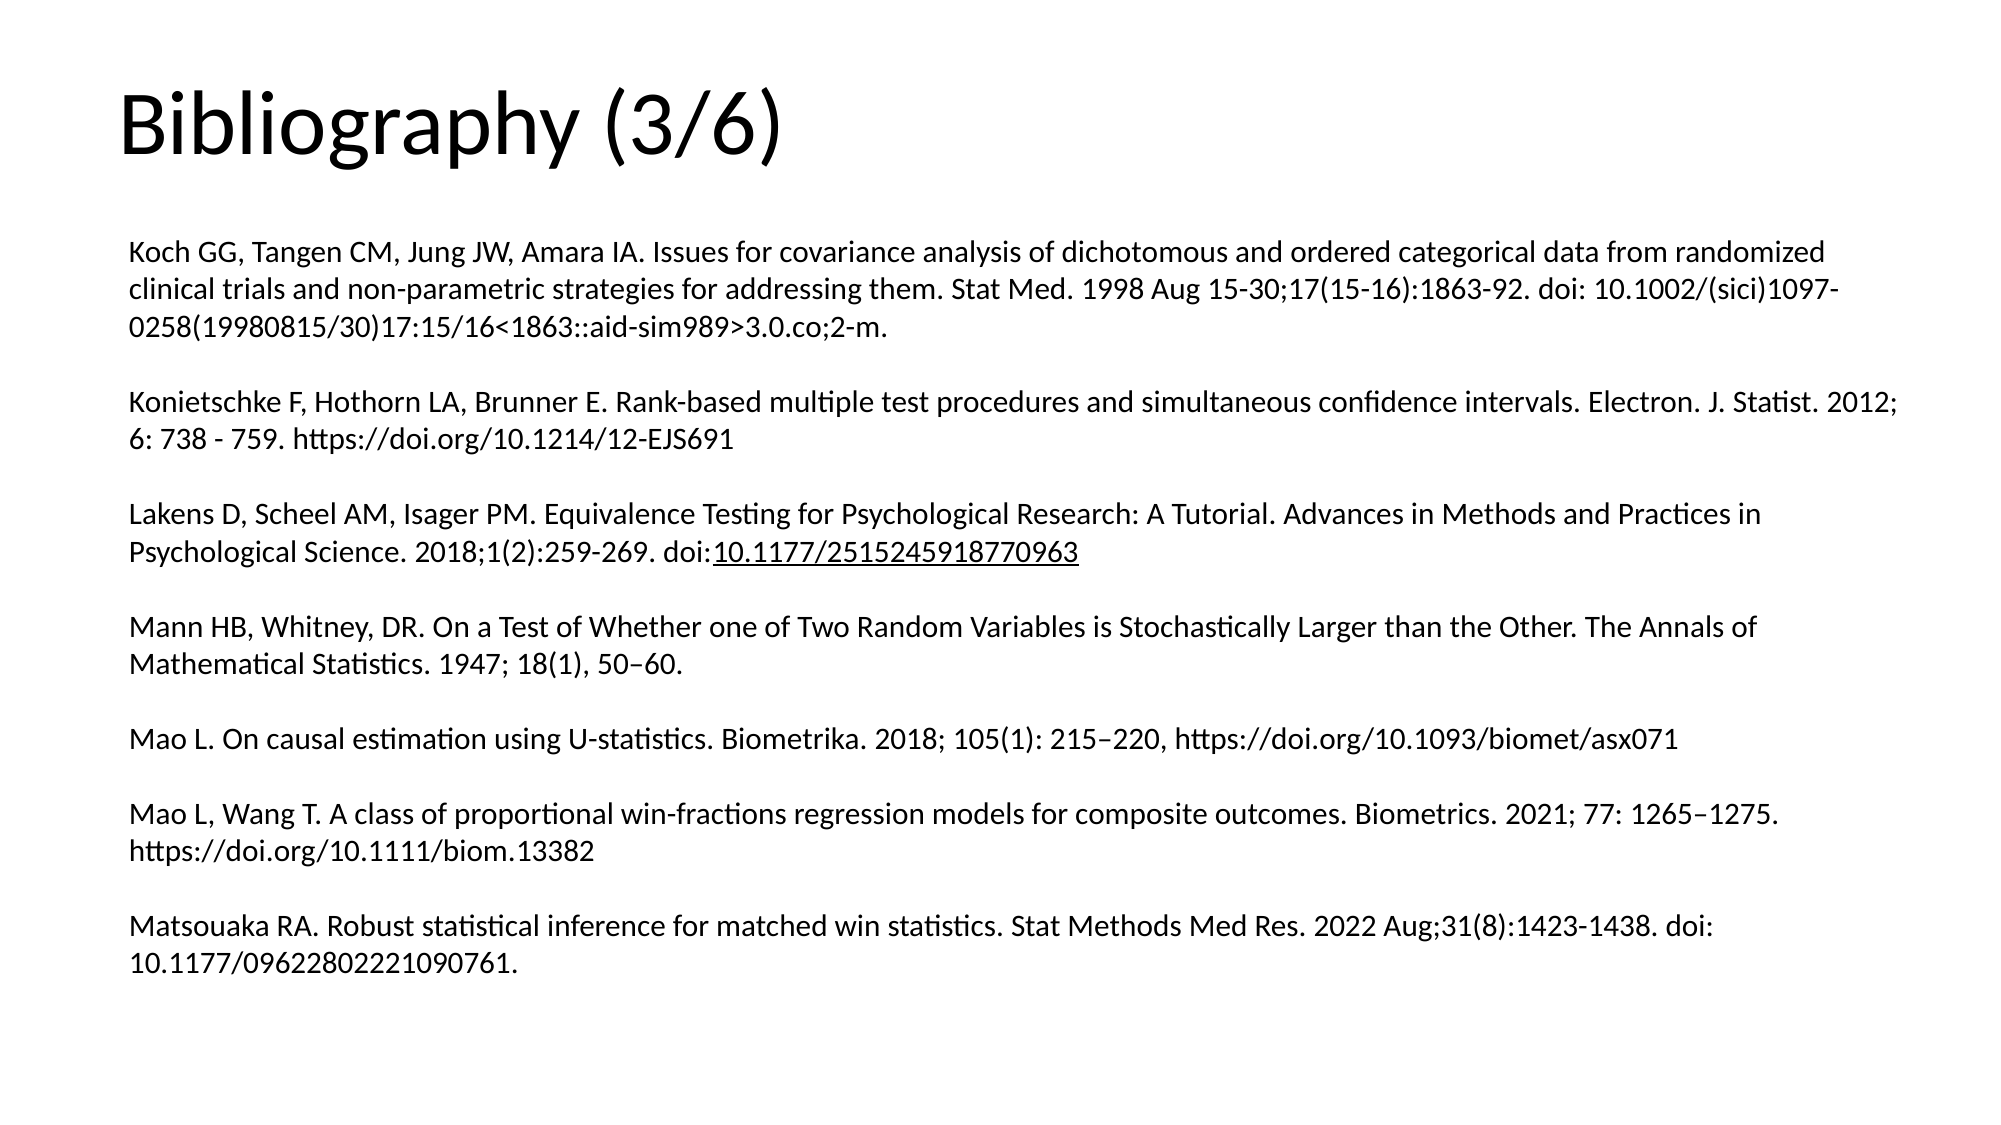

Bibliography (3/6)
Koch GG, Tangen CM, Jung JW, Amara IA. Issues for covariance analysis of dichotomous and ordered categorical data from randomized clinical trials and non-parametric strategies for addressing them. Stat Med. 1998 Aug 15-30;17(15-16):1863-92. doi: 10.1002/(sici)1097-0258(19980815/30)17:15/16<1863::aid-sim989>3.0.co;2-m.

Konietschke F, Hothorn LA, Brunner E. Rank-based multiple test procedures and simultaneous confidence intervals. Electron. J. Statist. 2012; 6: 738 - 759. https://doi.org/10.1214/12-EJS691

Lakens D, Scheel AM, Isager PM. Equivalence Testing for Psychological Research: A Tutorial. Advances in Methods and Practices in Psychological Science. 2018;1(2):259-269. doi:10.1177/2515245918770963

Mann HB, Whitney, DR. On a Test of Whether one of Two Random Variables is Stochastically Larger than the Other. The Annals of Mathematical Statistics. 1947; 18(1), 50–60.

Mao L. On causal estimation using U-statistics. Biometrika. 2018; 105(1): 215–220, https://doi.org/10.1093/biomet/asx071

Mao L, Wang T. A class of proportional win-fractions regression models for composite outcomes. Biometrics. 2021; 77: 1265–1275. https://doi.org/10.1111/biom.13382

Matsouaka RA. Robust statistical inference for matched win statistics. Stat Methods Med Res. 2022 Aug;31(8):1423-1438. doi: 10.1177/09622802221090761.